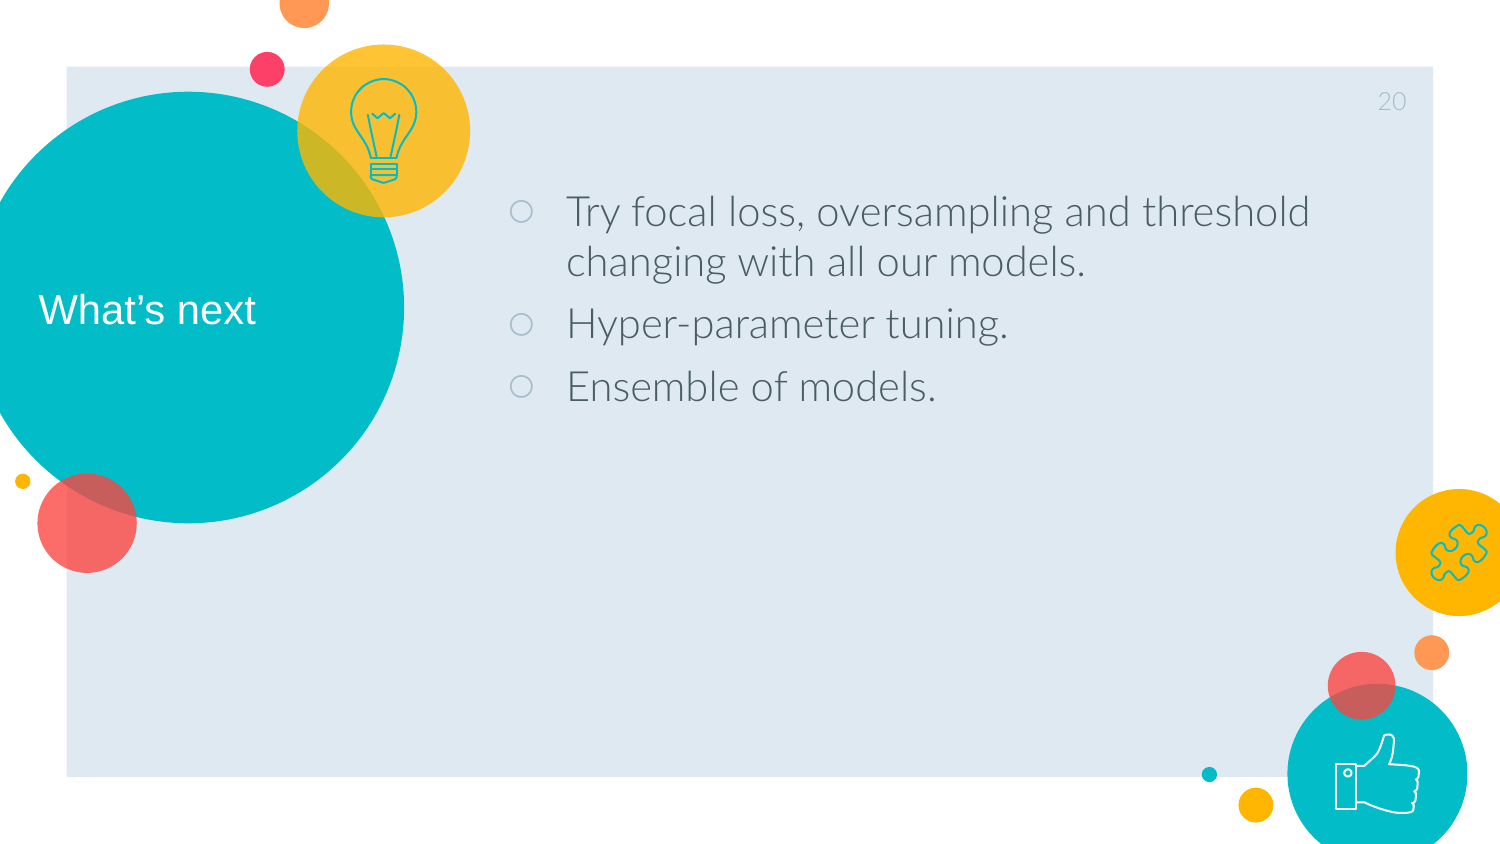

20
# What’s next
Try focal loss, oversampling and threshold changing with all our models.
Hyper-parameter tuning.
Ensemble of models.